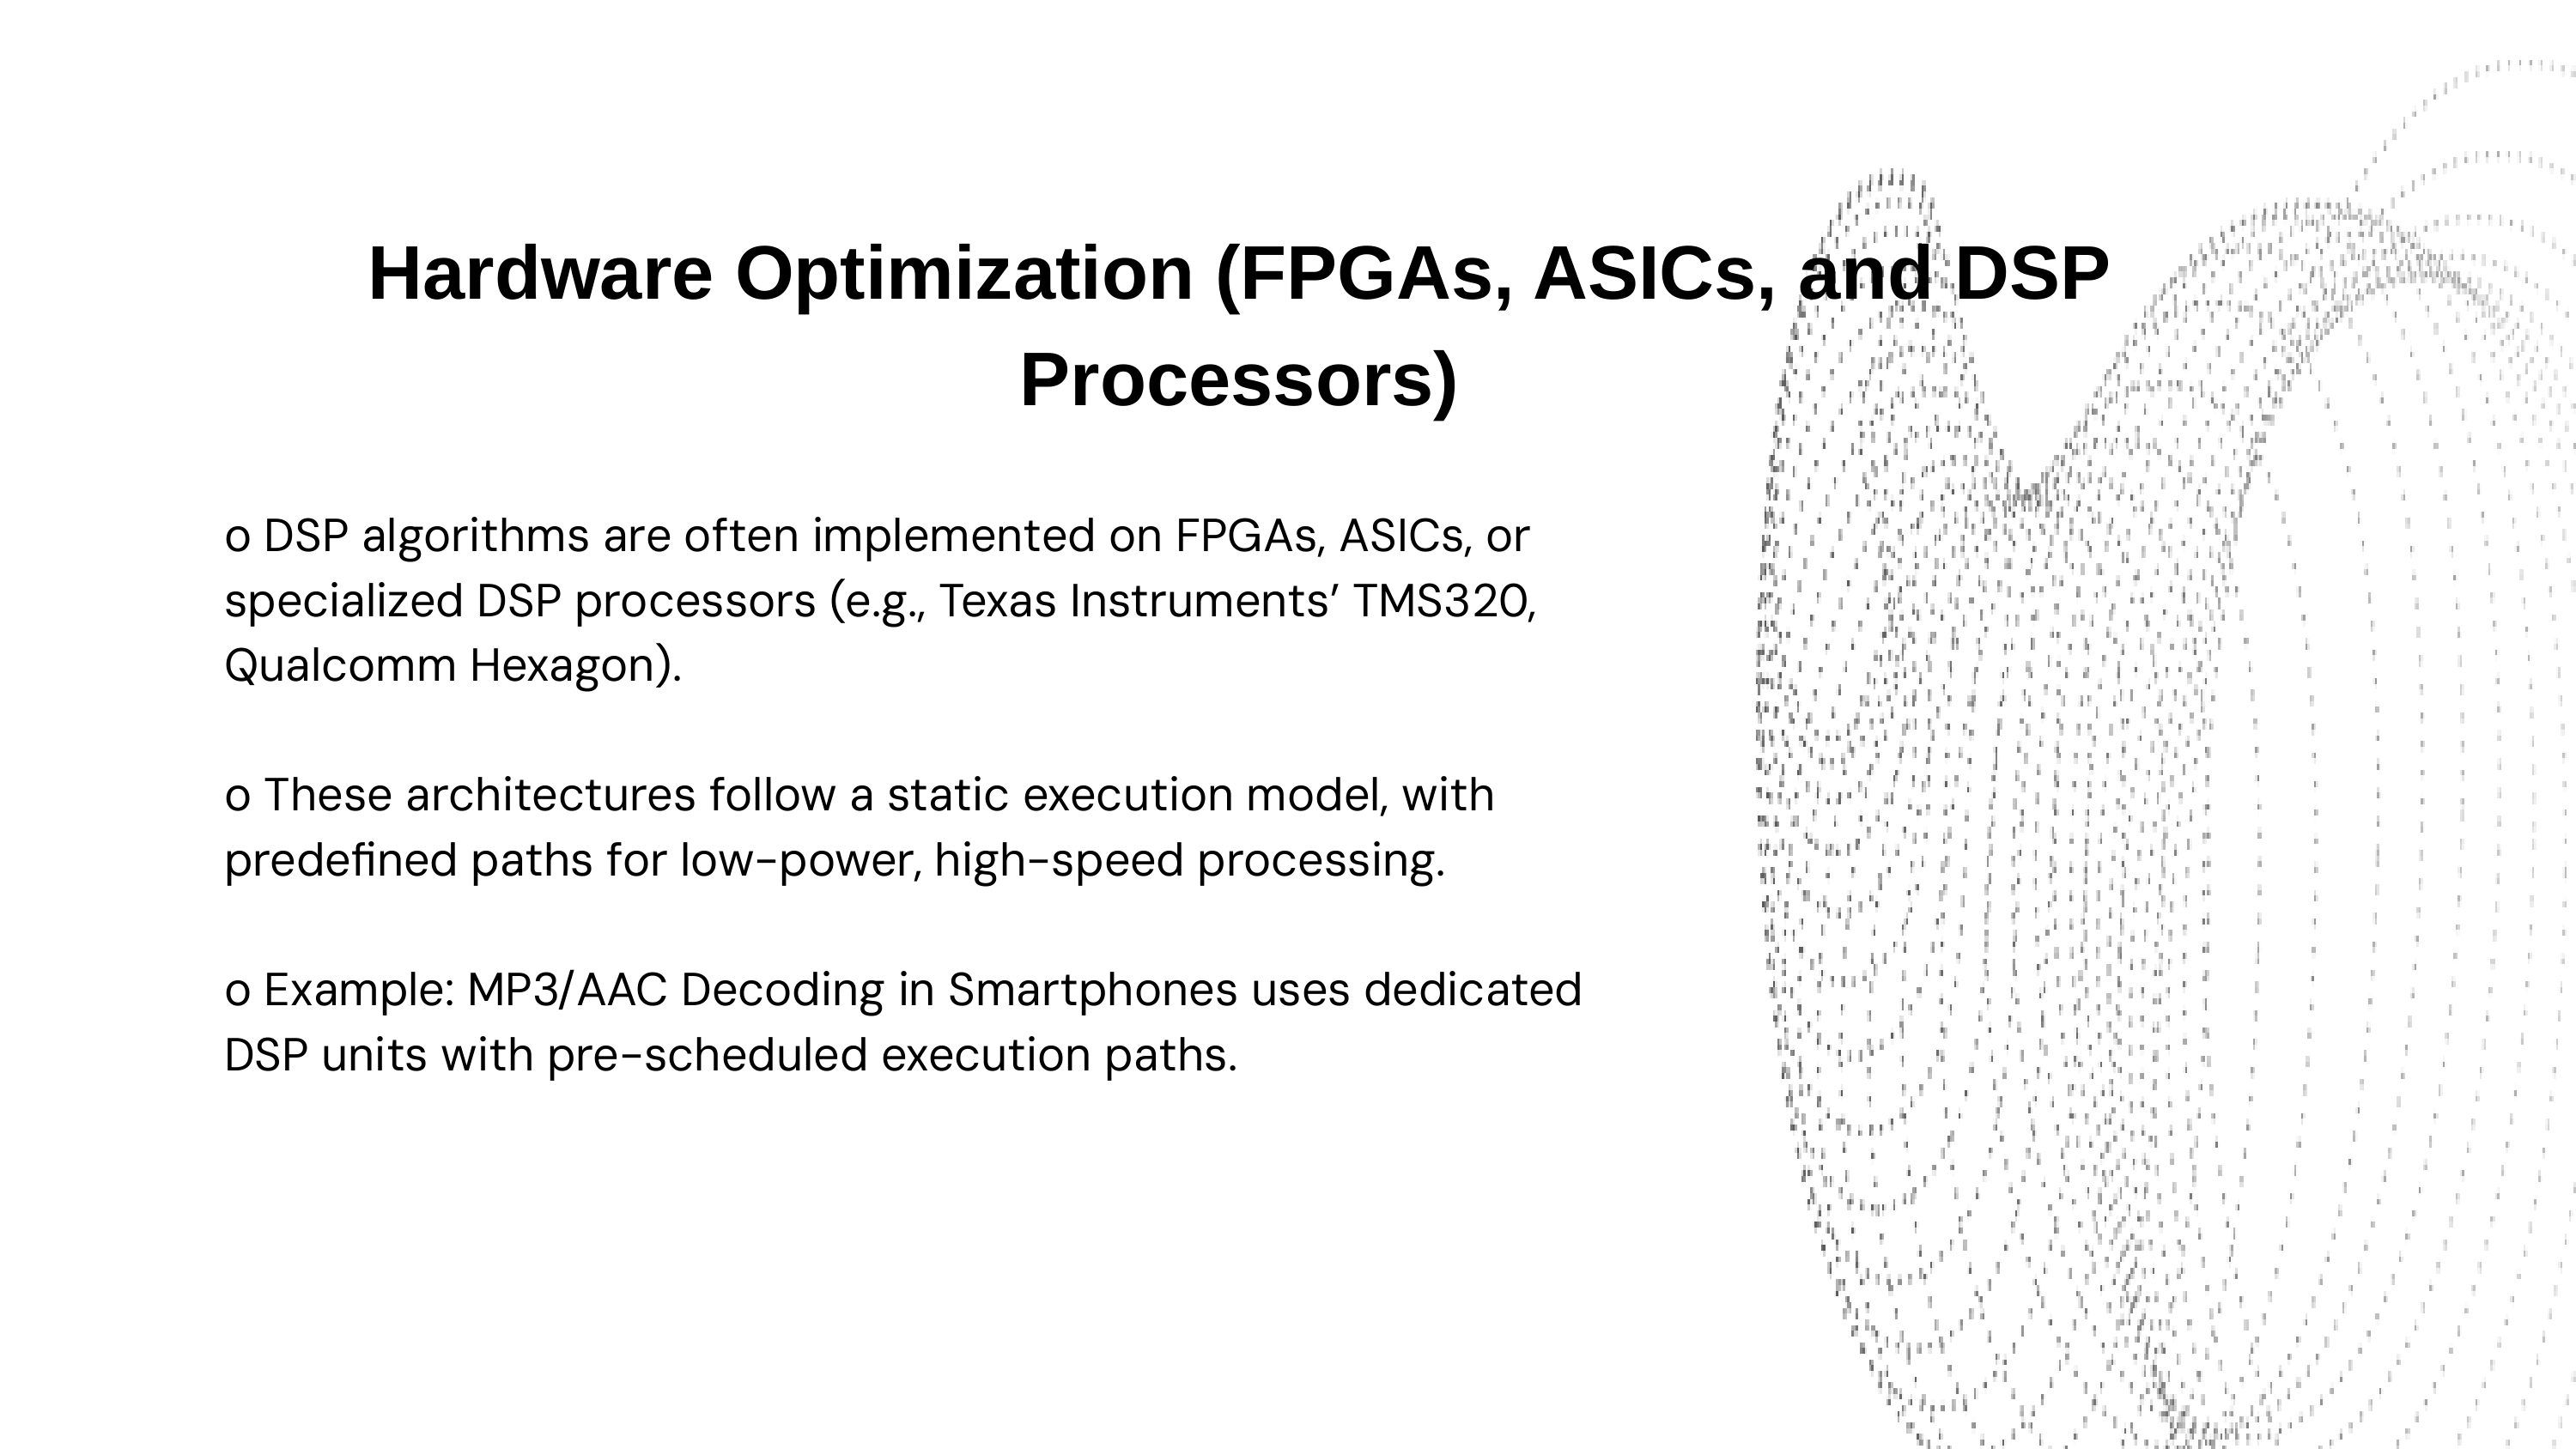

Hardware Optimization (FPGAs, ASICs, and DSP Processors)

o DSP algorithms are often implemented on FPGAs, ASICs, or specialized DSP processors (e.g., Texas Instruments’ TMS320, Qualcomm Hexagon).

o These architectures follow a static execution model, with predefined paths for low-power, high-speed processing.

o Example: MP3/AAC Decoding in Smartphones uses dedicated DSP units with pre-scheduled execution paths.